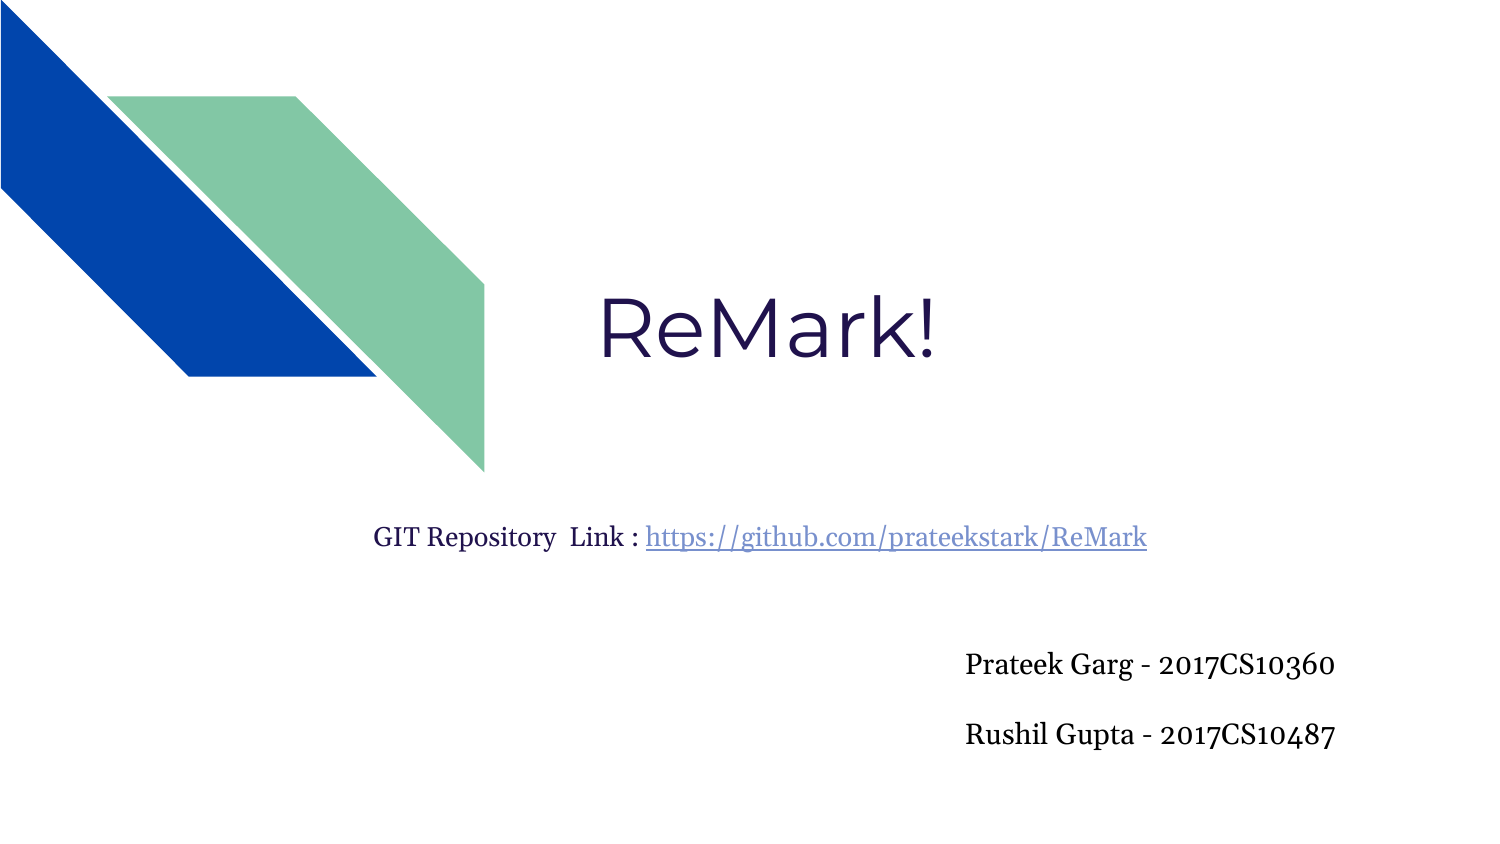

# ReMark!
GIT Repository  Link : https://github.com/prateekstark/ReMark
Prateek Garg - 2017CS10360

Rushil Gupta - 2017CS10487